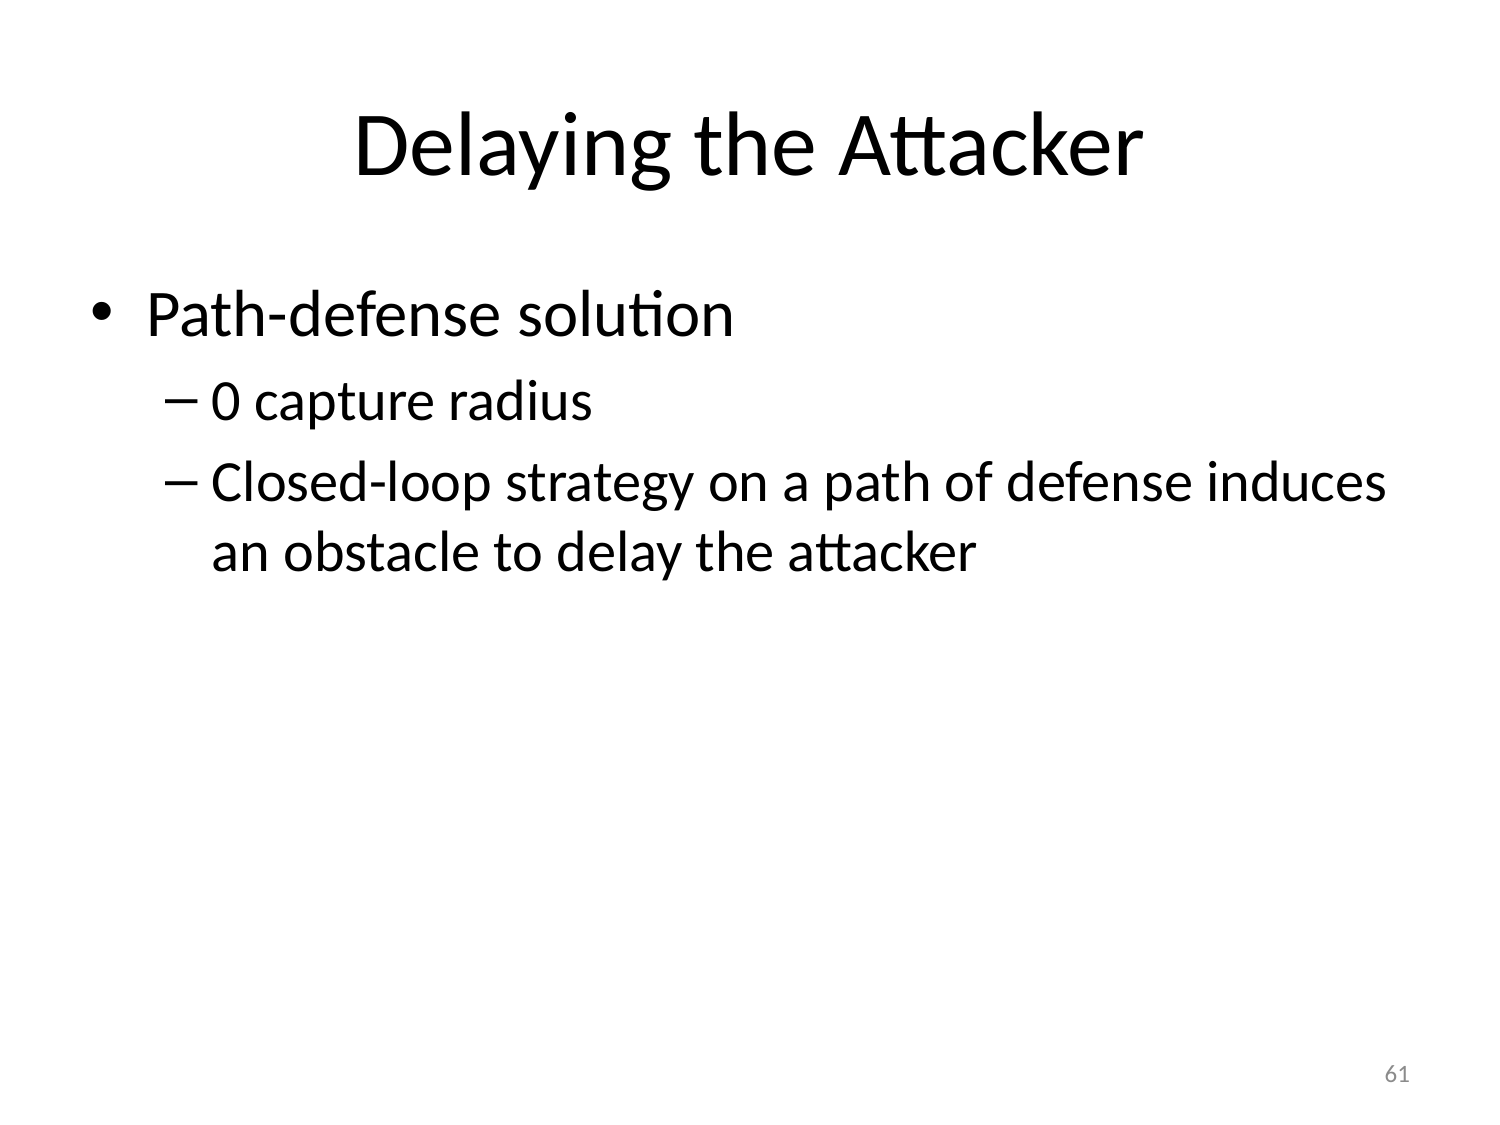

# Delaying the Attacker
Path-defense solution
0 capture radius
Closed-loop strategy on a path of defense induces an obstacle to delay the attacker
61